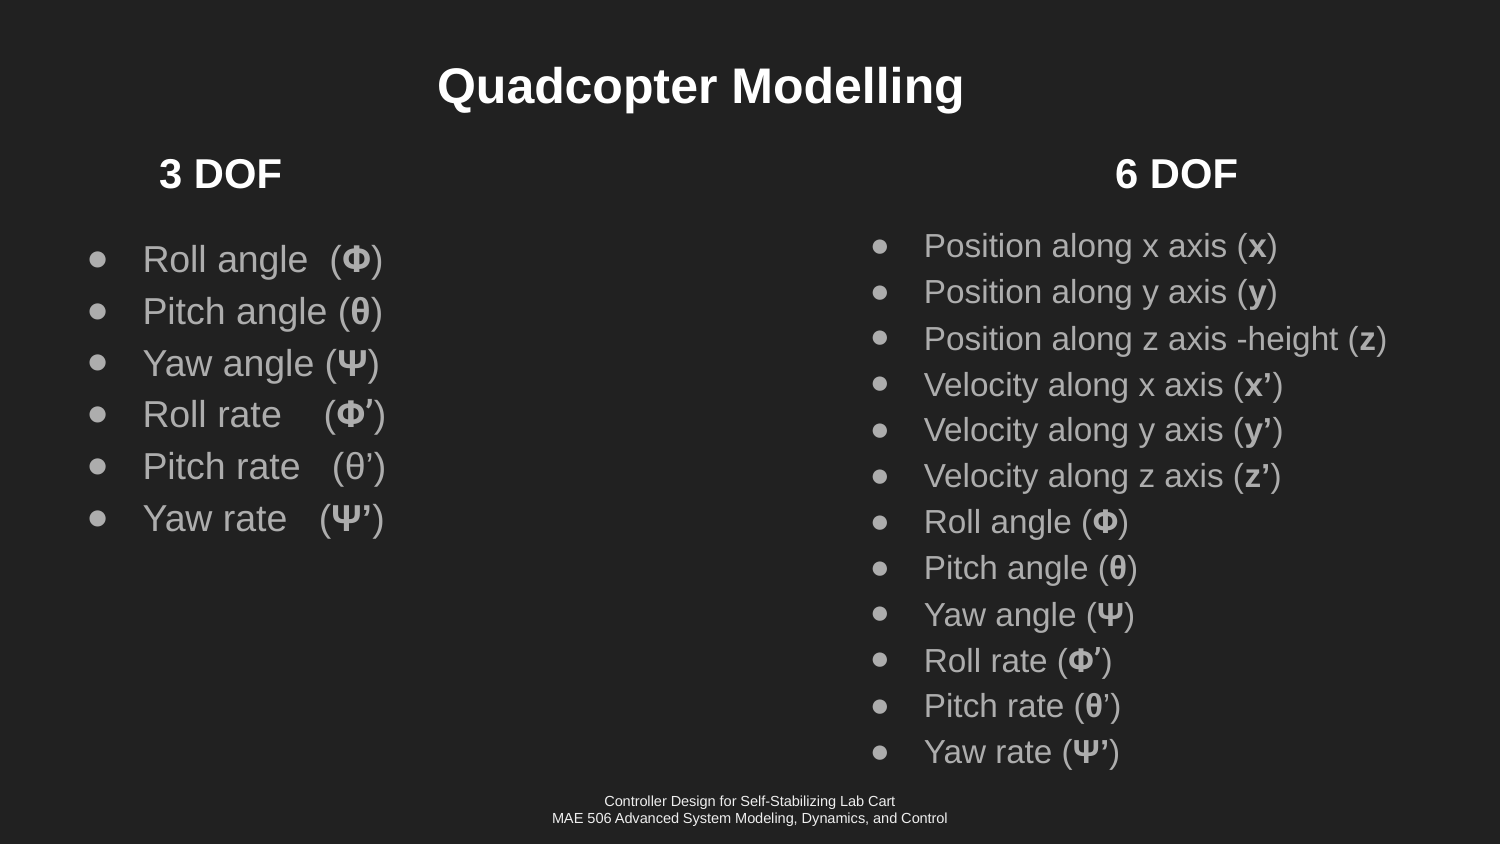

Quadcopter Modelling
3 DOF
6 DOF
Position along x axis (x)
Position along y axis (y)
Position along z axis -height (z)
Velocity along x axis (x’)
Velocity along y axis (y’)
Velocity along z axis (z’)
Roll angle (Φ)
Pitch angle (θ)
Yaw angle (Ψ)
Roll rate (Φ’)
Pitch rate (θ’)
Yaw rate (Ψ’)
Roll angle  (Φ)
Pitch angle (θ)
Yaw angle (Ψ)
Roll rate    (Φ’)
Pitch rate   (θ’)
Yaw rate   (Ψ’)

#
Controller Design for Self-Stabilizing Lab Cart
MAE 506 Advanced System Modeling, Dynamics, and Control